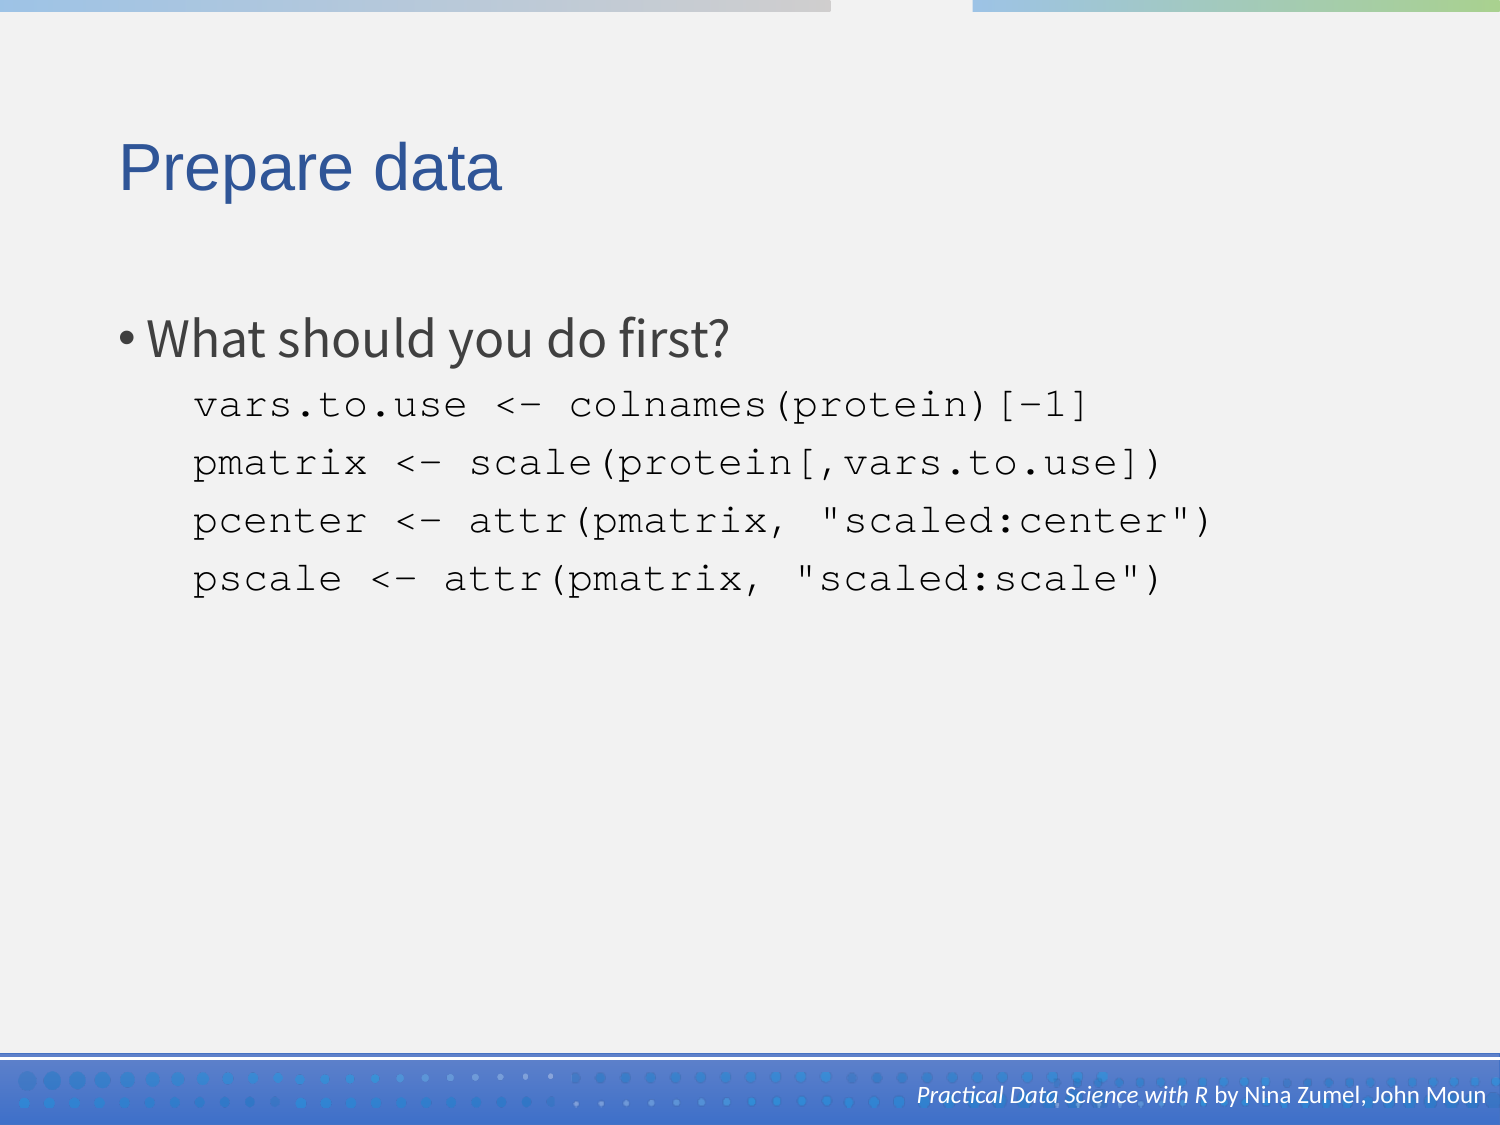

# Prepare data
What should you do first?
vars.to.use <- colnames(protein)[-1]
pmatrix <- scale(protein[,vars.to.use])
pcenter <- attr(pmatrix, "scaled:center")
pscale <- attr(pmatrix, "scaled:scale")

Practical Data Science with R by Nina Zumel, John Moun